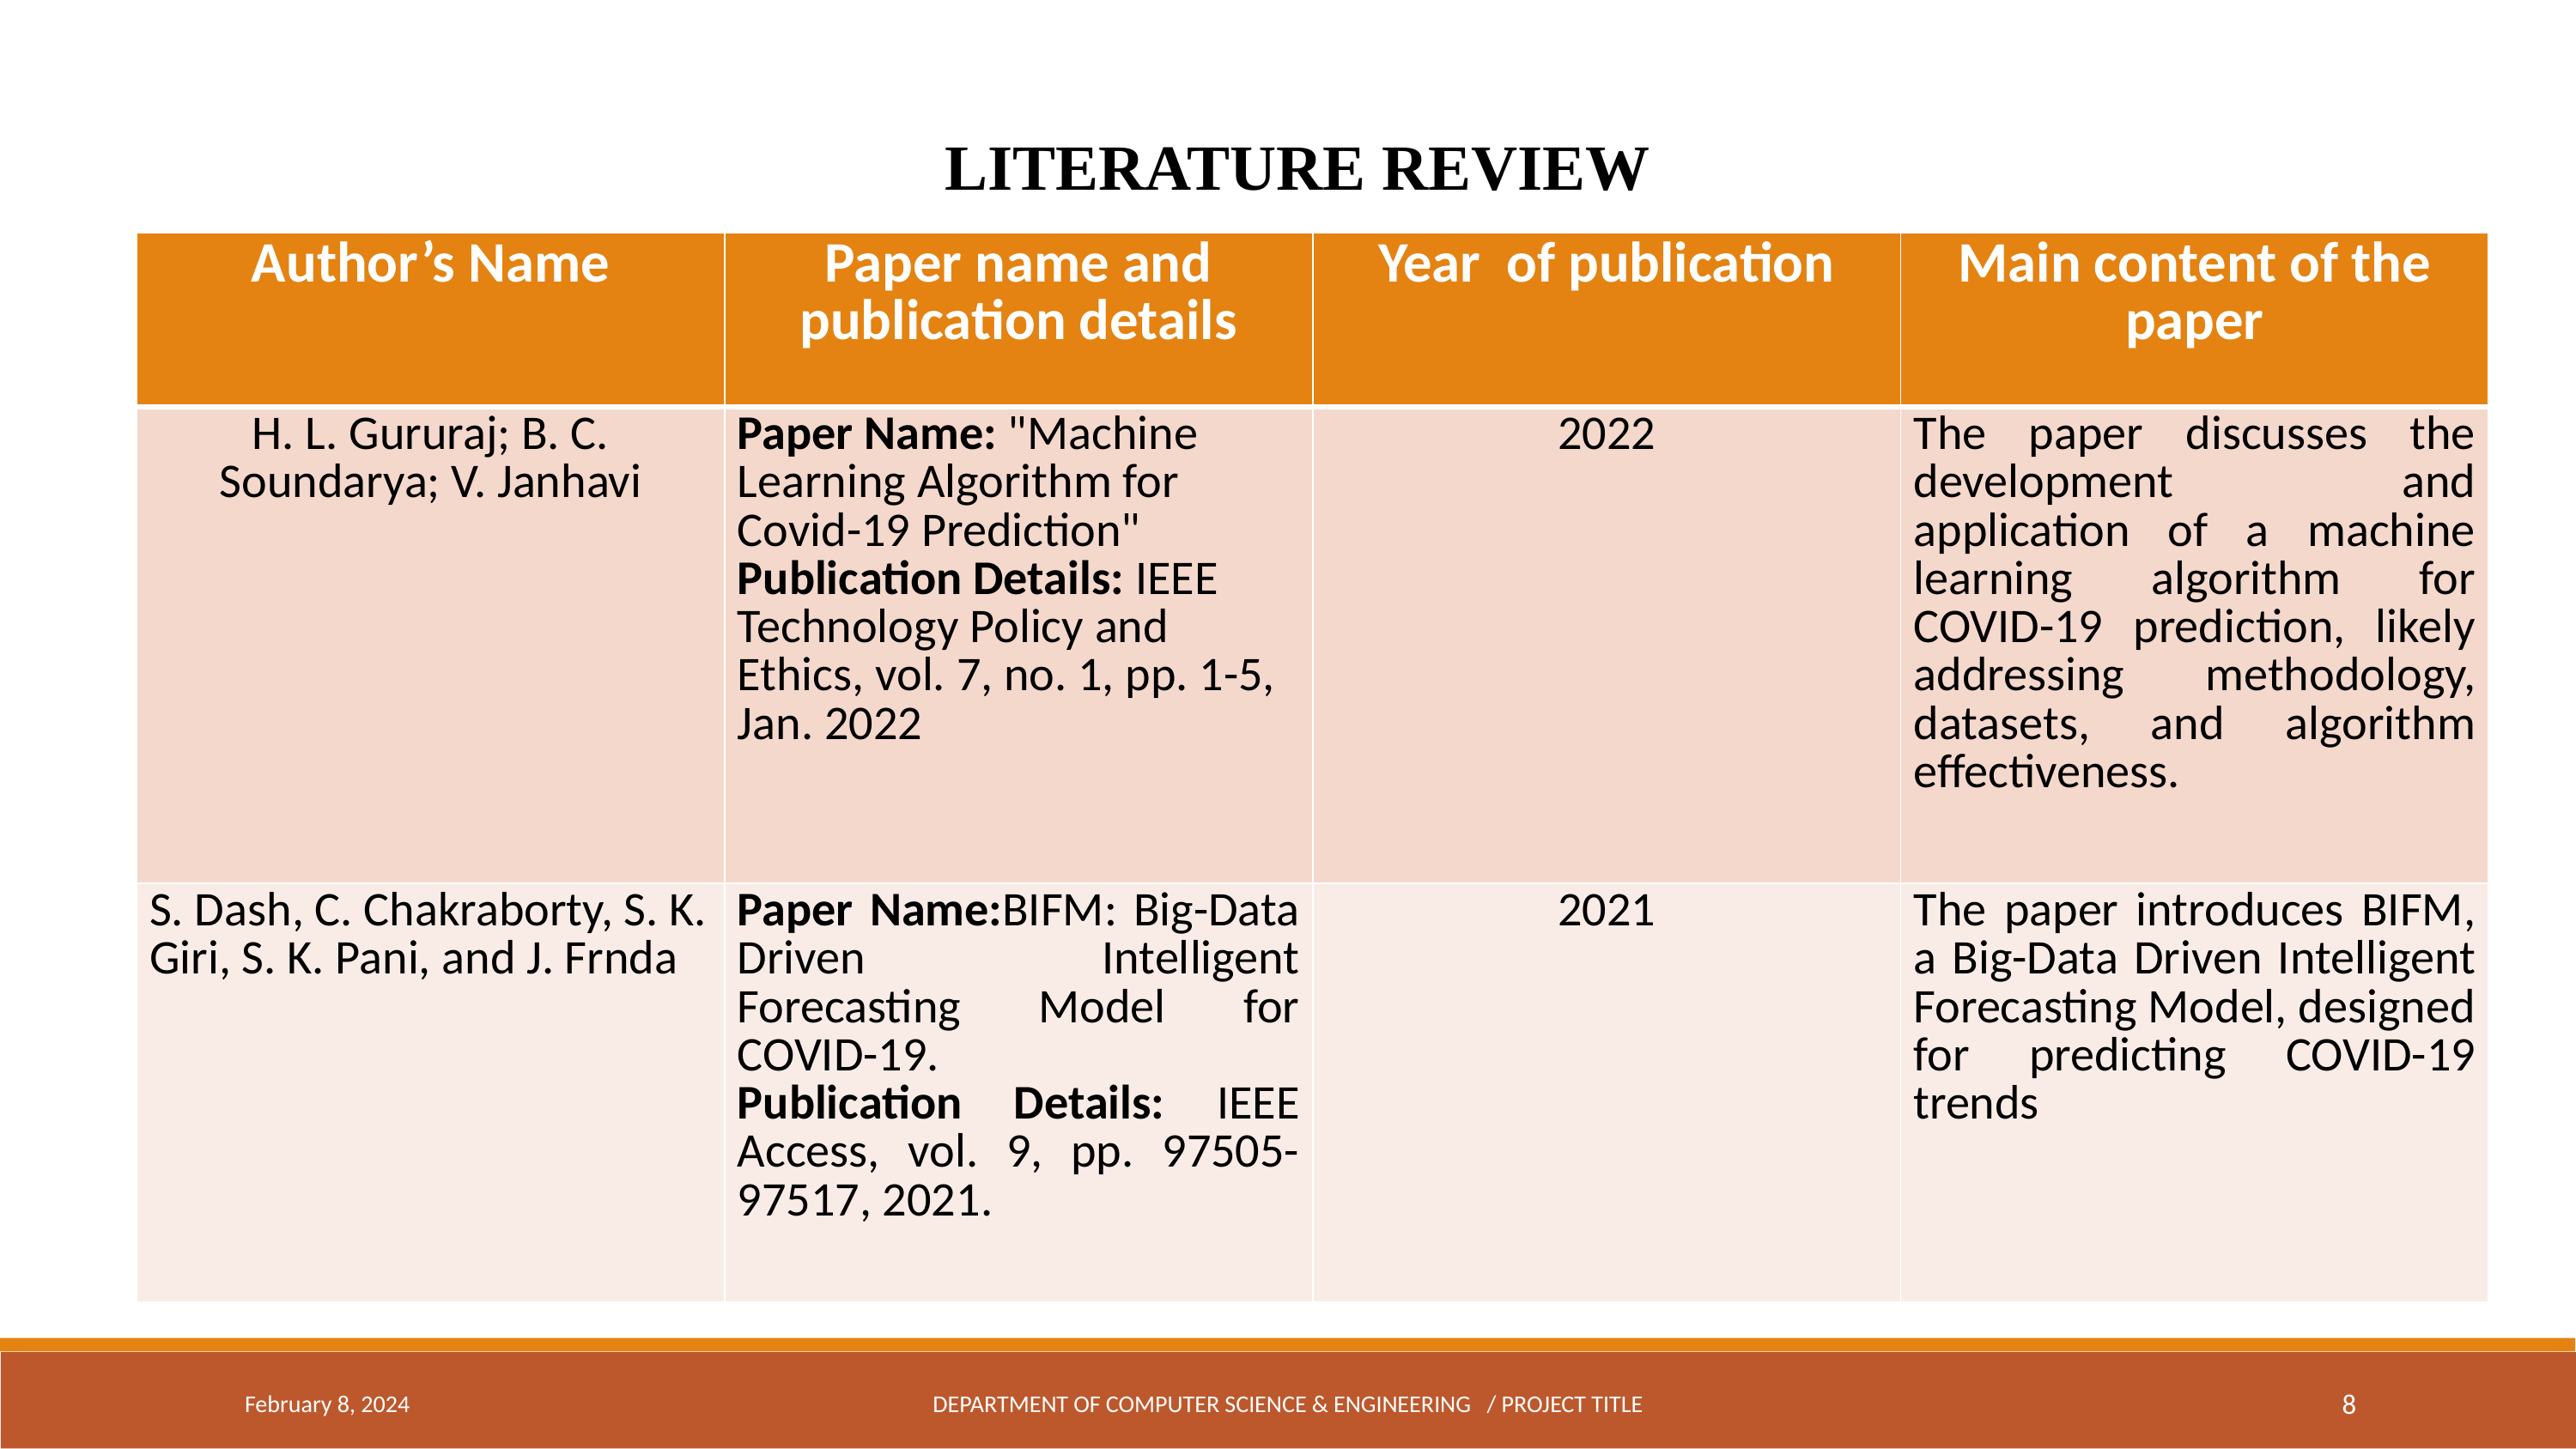

LITERATURE REVIEW
| Author’s Name | Paper name and publication details | Year of publication | Main content of the paper |
| --- | --- | --- | --- |
| H. L. Gururaj; B. C. Soundarya; V. Janhavi | Paper Name: "Machine Learning Algorithm for Covid-19 Prediction" Publication Details: IEEE Technology Policy and Ethics, vol. 7, no. 1, pp. 1-5, Jan. 2022 | 2022 | The paper discusses the development and application of a machine learning algorithm for COVID-19 prediction, likely addressing methodology, datasets, and algorithm effectiveness. |
| S. Dash, C. Chakraborty, S. K. Giri, S. K. Pani, and J. Frnda | Paper Name:BIFM: Big-Data Driven Intelligent Forecasting Model for COVID-19. Publication Details: IEEE Access, vol. 9, pp. 97505-97517, 2021. | 2021 | The paper introduces BIFM, a Big-Data Driven Intelligent Forecasting Model, designed for predicting COVID-19 trends |
February 8, 2024
DEPARTMENT OF COMPUTER SCIENCE & ENGINEERING   / PROJECT TITLE
8